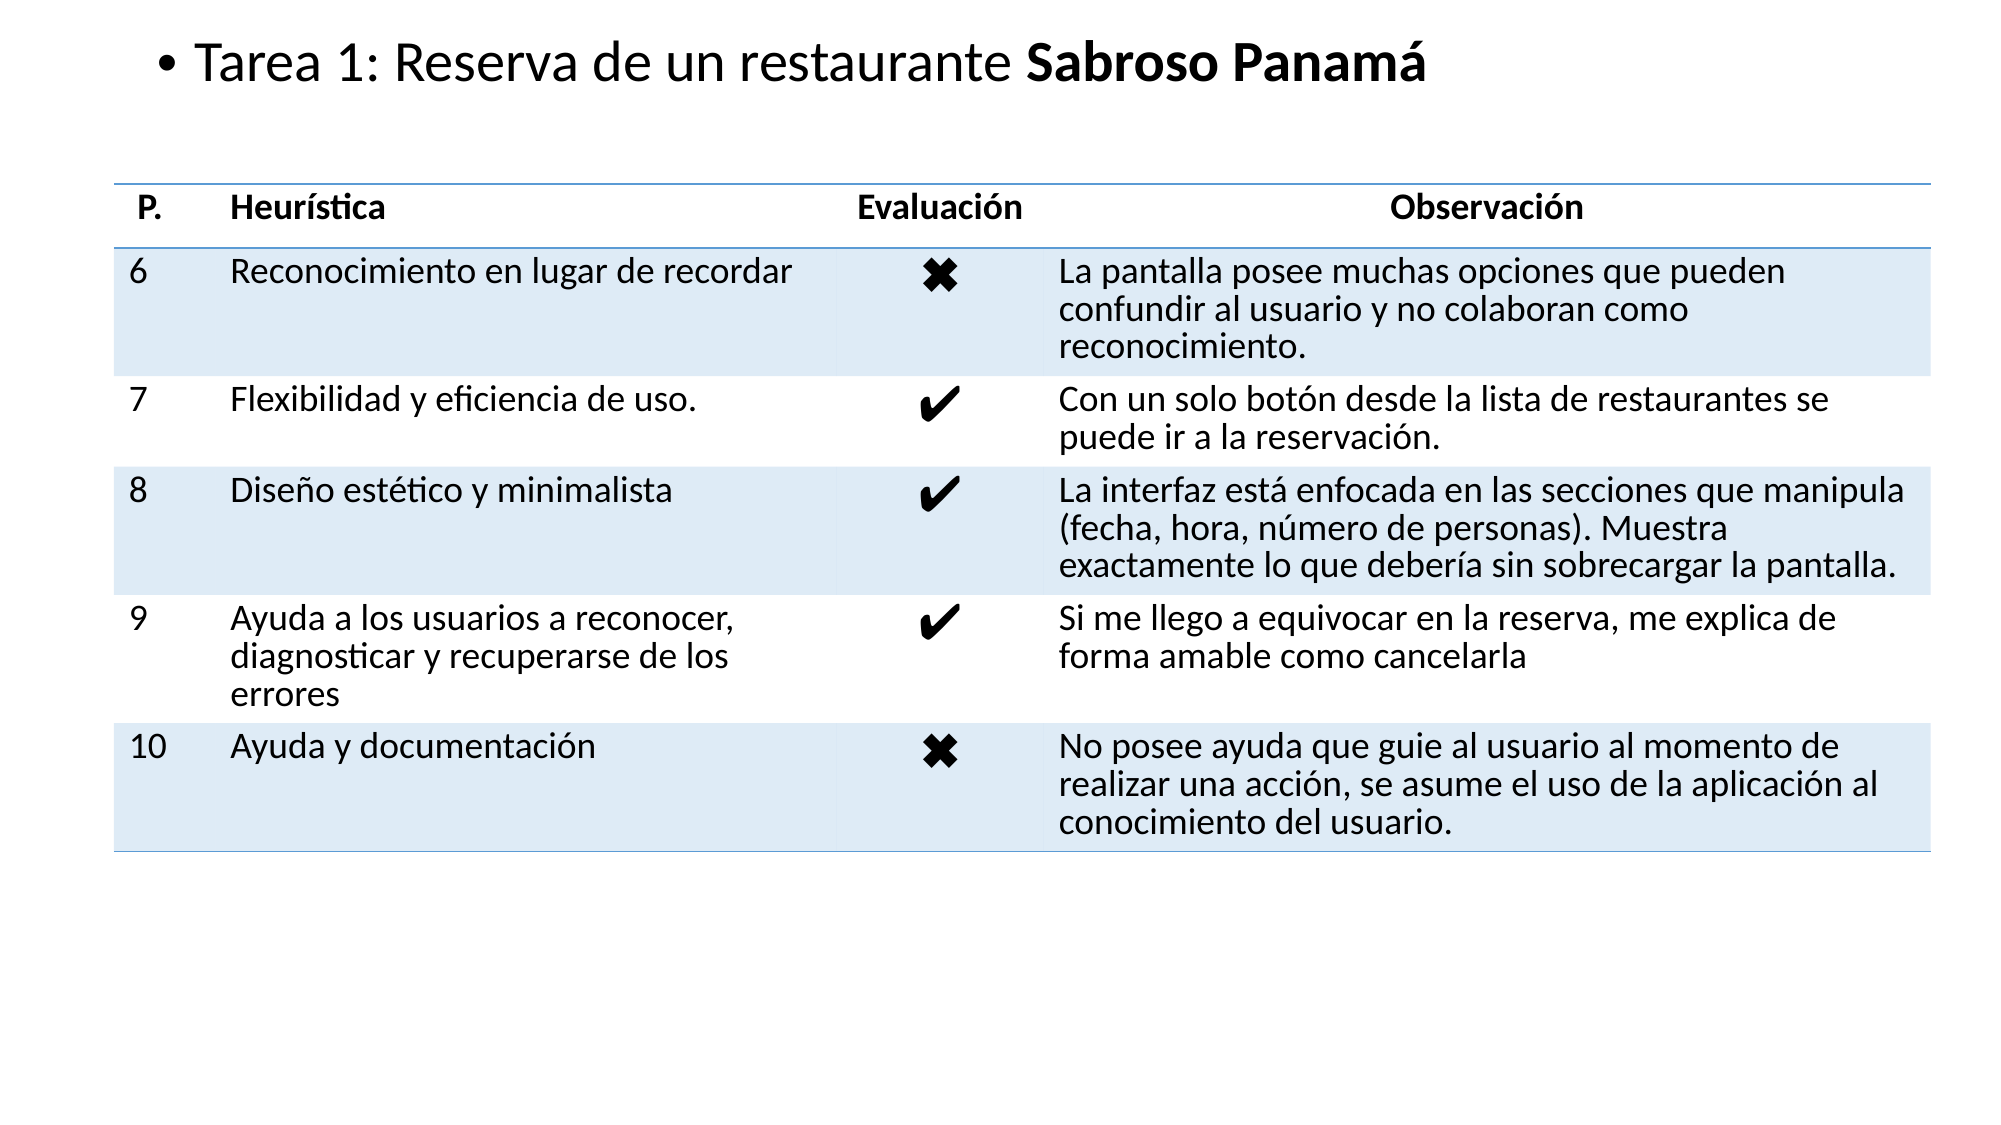

Tarea 1: Reserva de un restaurante Sabroso Panamá
| P. | Heurística | Evaluación | Observación |
| --- | --- | --- | --- |
| 6 | Reconocimiento en lugar de recordar | ✖️ | La pantalla posee muchas opciones que pueden confundir al usuario y no colaboran como reconocimiento. |
| 7 | Flexibilidad y eficiencia de uso. | ✔️ | Con un solo botón desde la lista de restaurantes se puede ir a la reservación. |
| 8 | Diseño estético y minimalista | ✔️ | La interfaz está enfocada en las secciones que manipula (fecha, hora, número de personas). Muestra exactamente lo que debería sin sobrecargar la pantalla. |
| 9 | Ayuda a los usuarios a reconocer, diagnosticar y recuperarse de los errores | ✔️ | Si me llego a equivocar en la reserva, me explica de forma amable como cancelarla |
| 10 | Ayuda y documentación | ✖️ | No posee ayuda que guie al usuario al momento de realizar una acción, se asume el uso de la aplicación al conocimiento del usuario. |